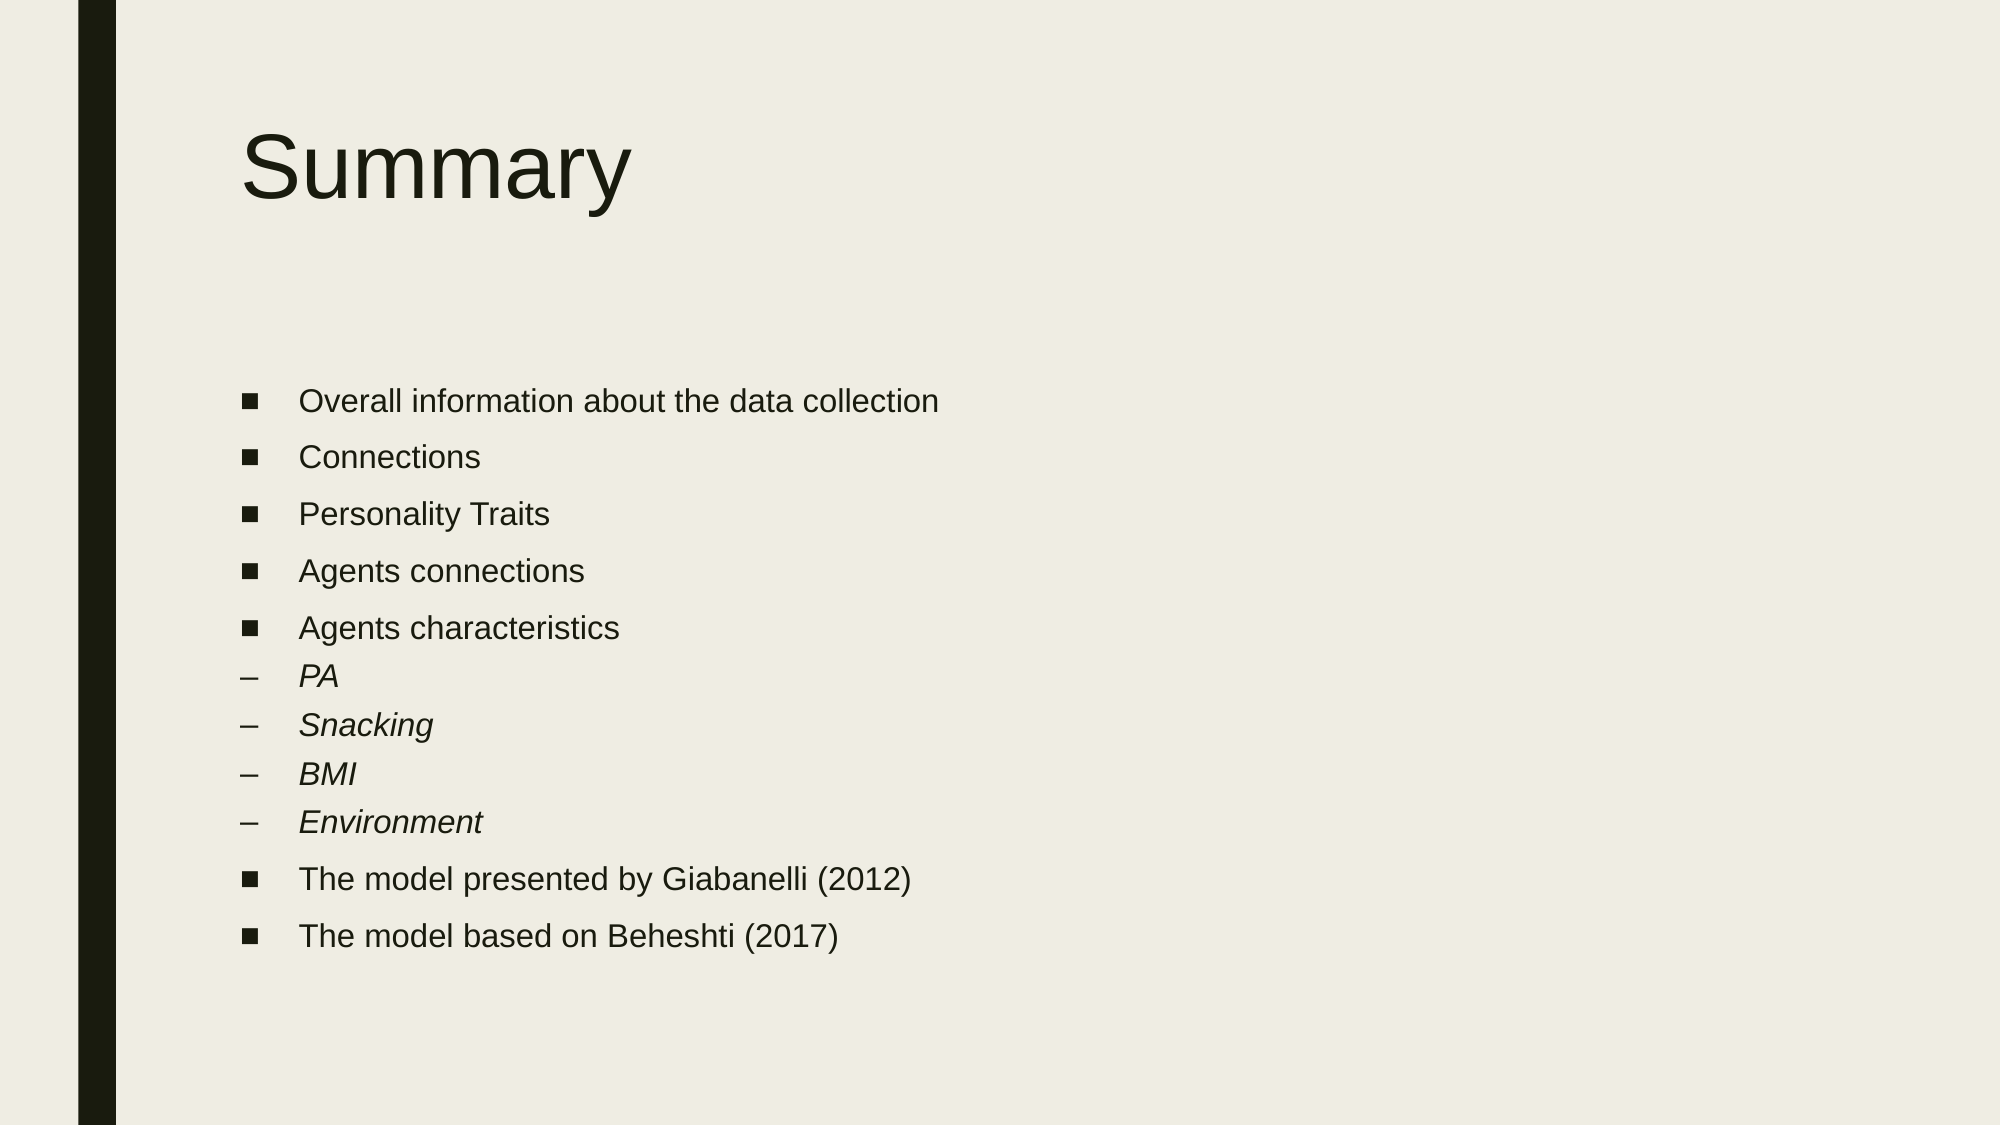

# Summary
Overall information about the data collection
Connections
Personality Traits
Agents connections
Agents characteristics
PA
Snacking
BMI
Environment
The model presented by Giabanelli (2012)
The model based on Beheshti (2017)